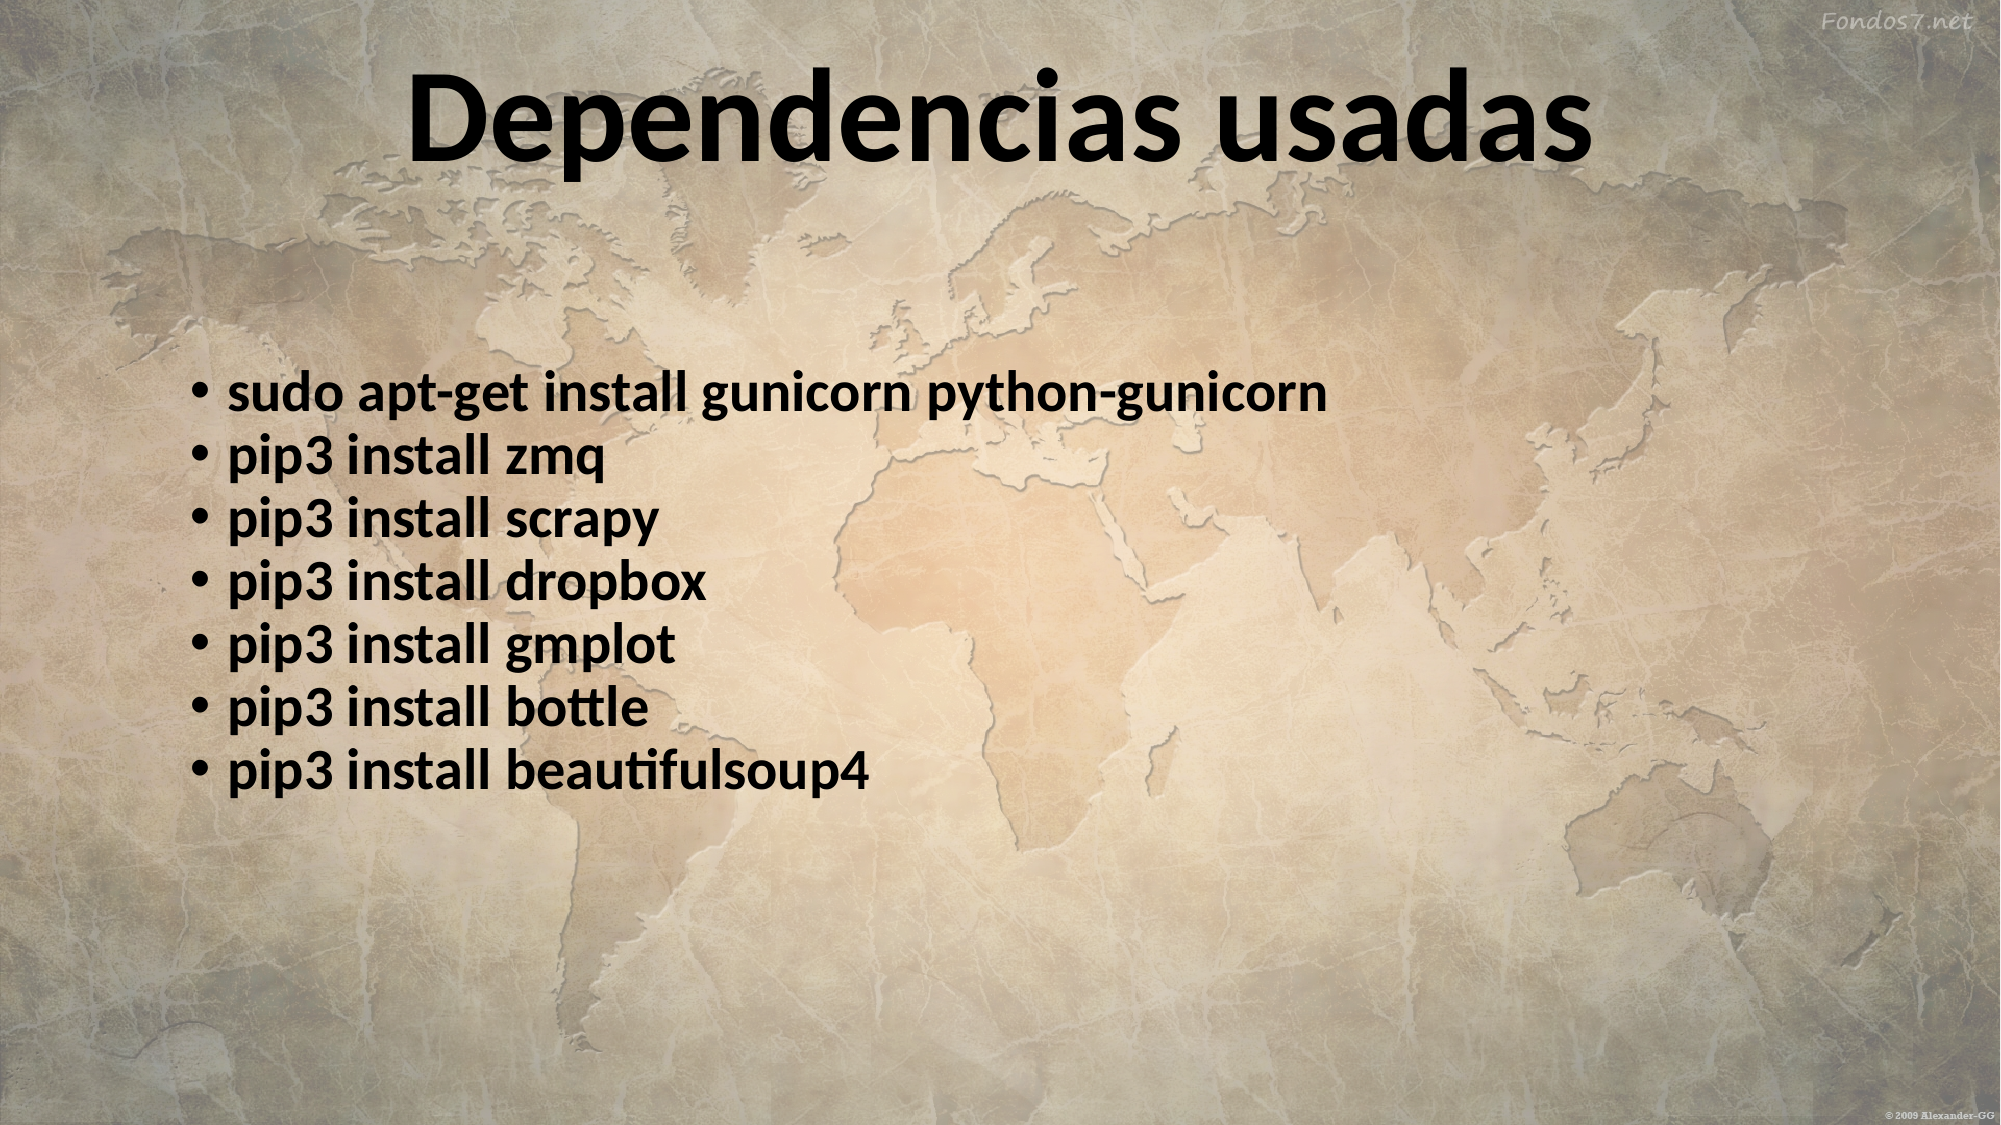

# Dependencias usadas
sudo apt-get install gunicorn python-gunicorn
pip3 install zmq
pip3 install scrapy
pip3 install dropbox
pip3 install gmplot
pip3 install bottle
pip3 install beautifulsoup4